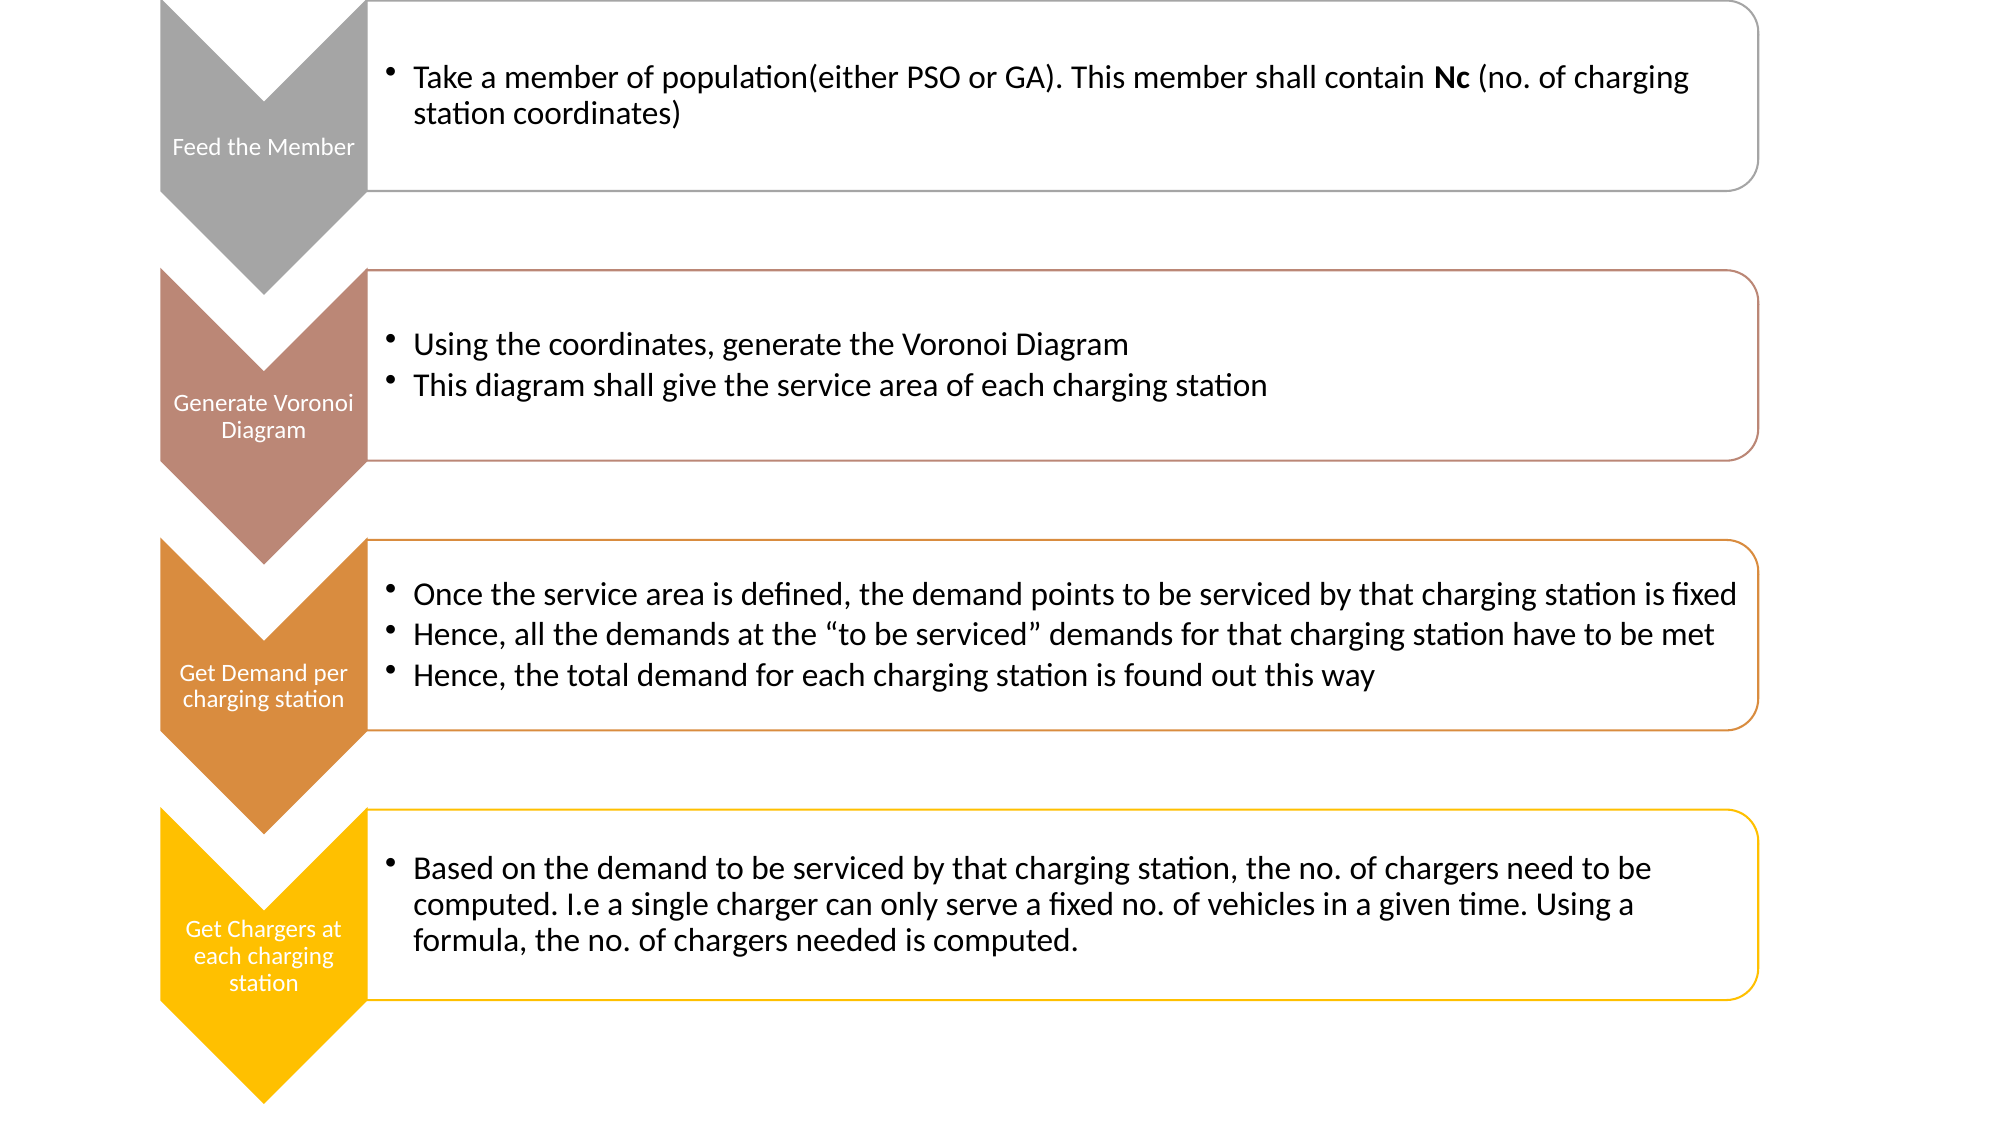

Feed the Member
Take a member of population(either PSO or GA). This member shall contain Nc (no. of charging station coordinates)
Generate Voronoi Diagram
Using the coordinates, generate the Voronoi Diagram
This diagram shall give the service area of each charging station
Get Demand per charging station
Once the service area is defined, the demand points to be serviced by that charging station is fixed
Hence, all the demands at the “to be serviced” demands for that charging station have to be met
Hence, the total demand for each charging station is found out this way
Get Chargers at each charging station
Based on the demand to be serviced by that charging station, the no. of chargers need to be computed. I.e a single charger can only serve a fixed no. of vehicles in a given time. Using a formula, the no. of chargers needed is computed.